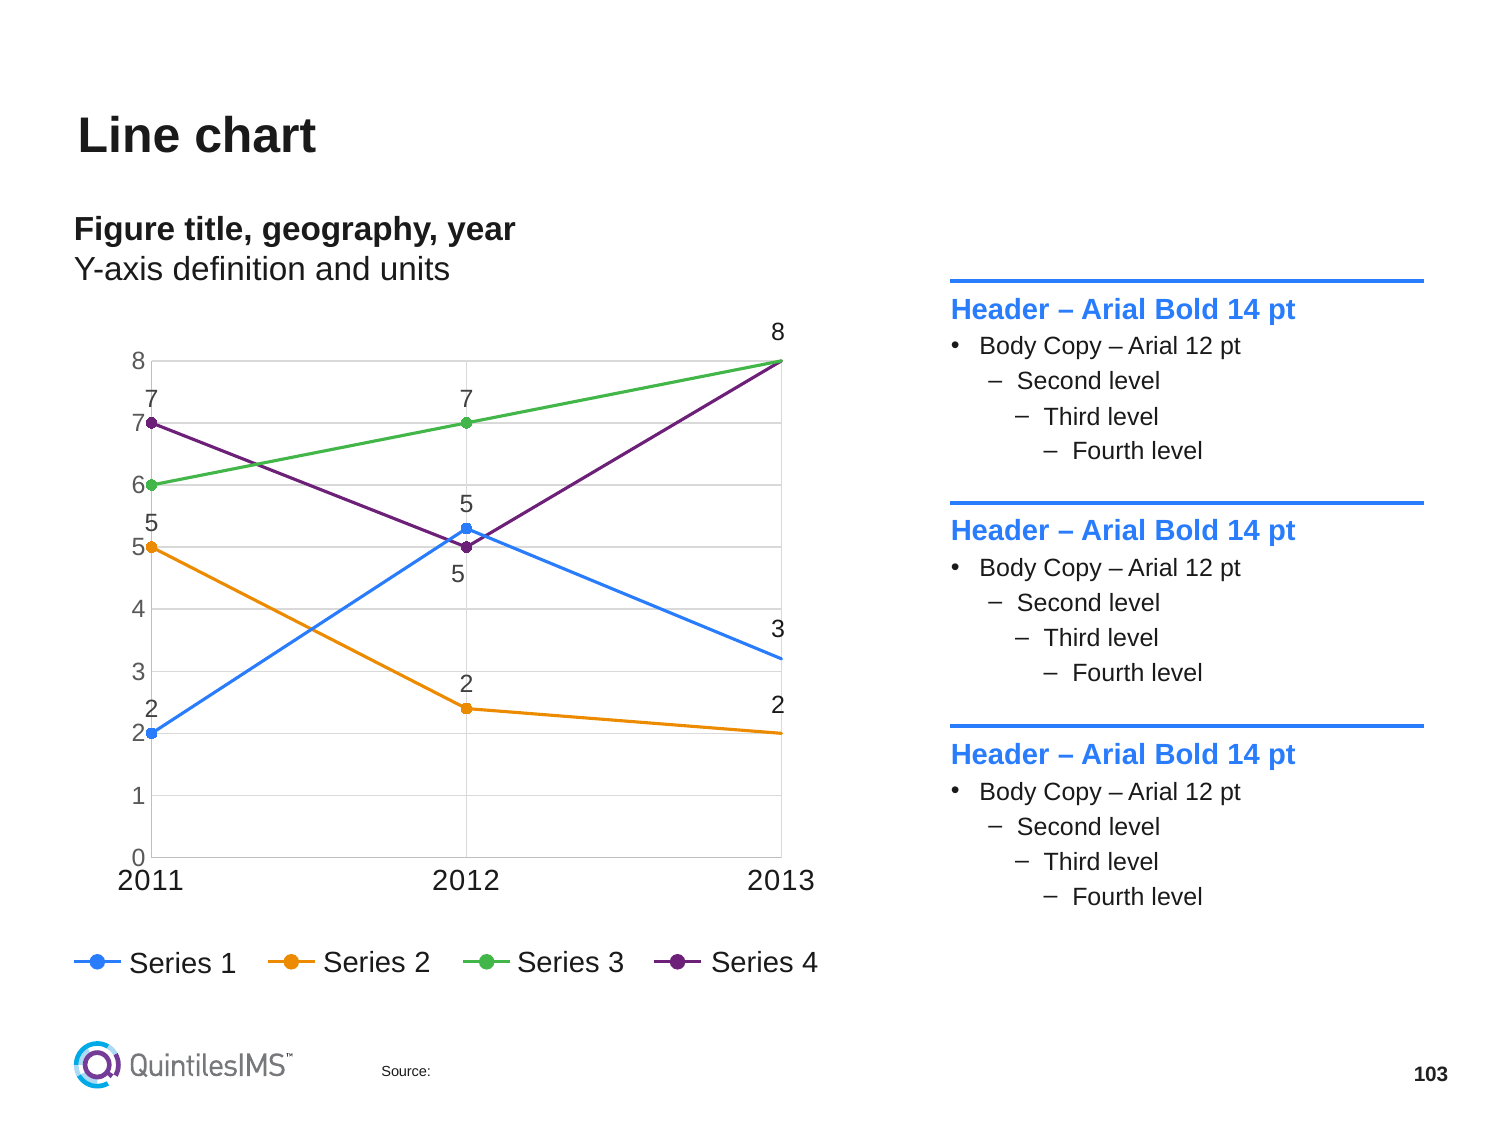

# Line chart
Figure title, geography, year
Y-axis definition and units
Header – Arial Bold 14 pt
Body Copy – Arial 12 pt
Second level
Third level
Fourth level
Header – Arial Bold 14 pt
Body Copy – Arial 12 pt
Second level
Third level
Fourth level
Header – Arial Bold 14 pt
Body Copy – Arial 12 pt
Second level
Third level
Fourth level

### Chart

| Category |  |  |  |  |
|---|---|---|---|---|
8
3
2
Series 2
Series 3
Series 4
Series 1

Source: